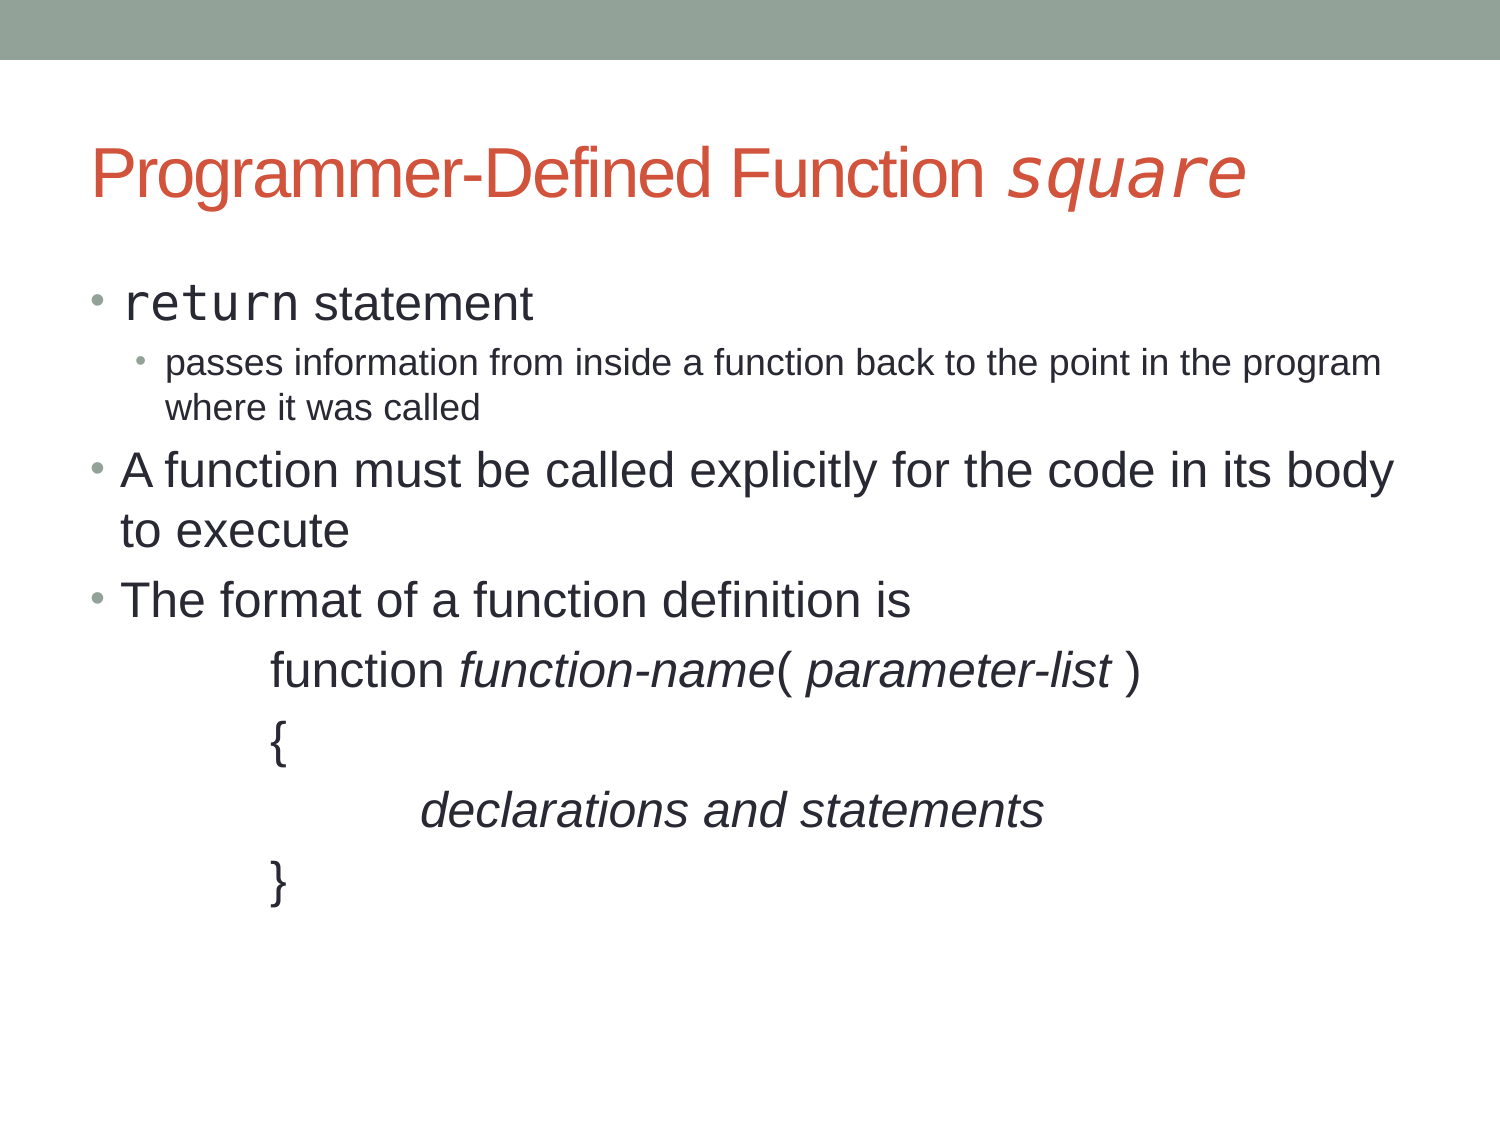

# Programmer-Defined Function square
return statement
passes information from inside a function back to the point in the program where it was called
A function must be called explicitly for the code in its body to execute
The format of a function definition is
		function function-name( parameter-list )
		{
			declarations and statements
		}